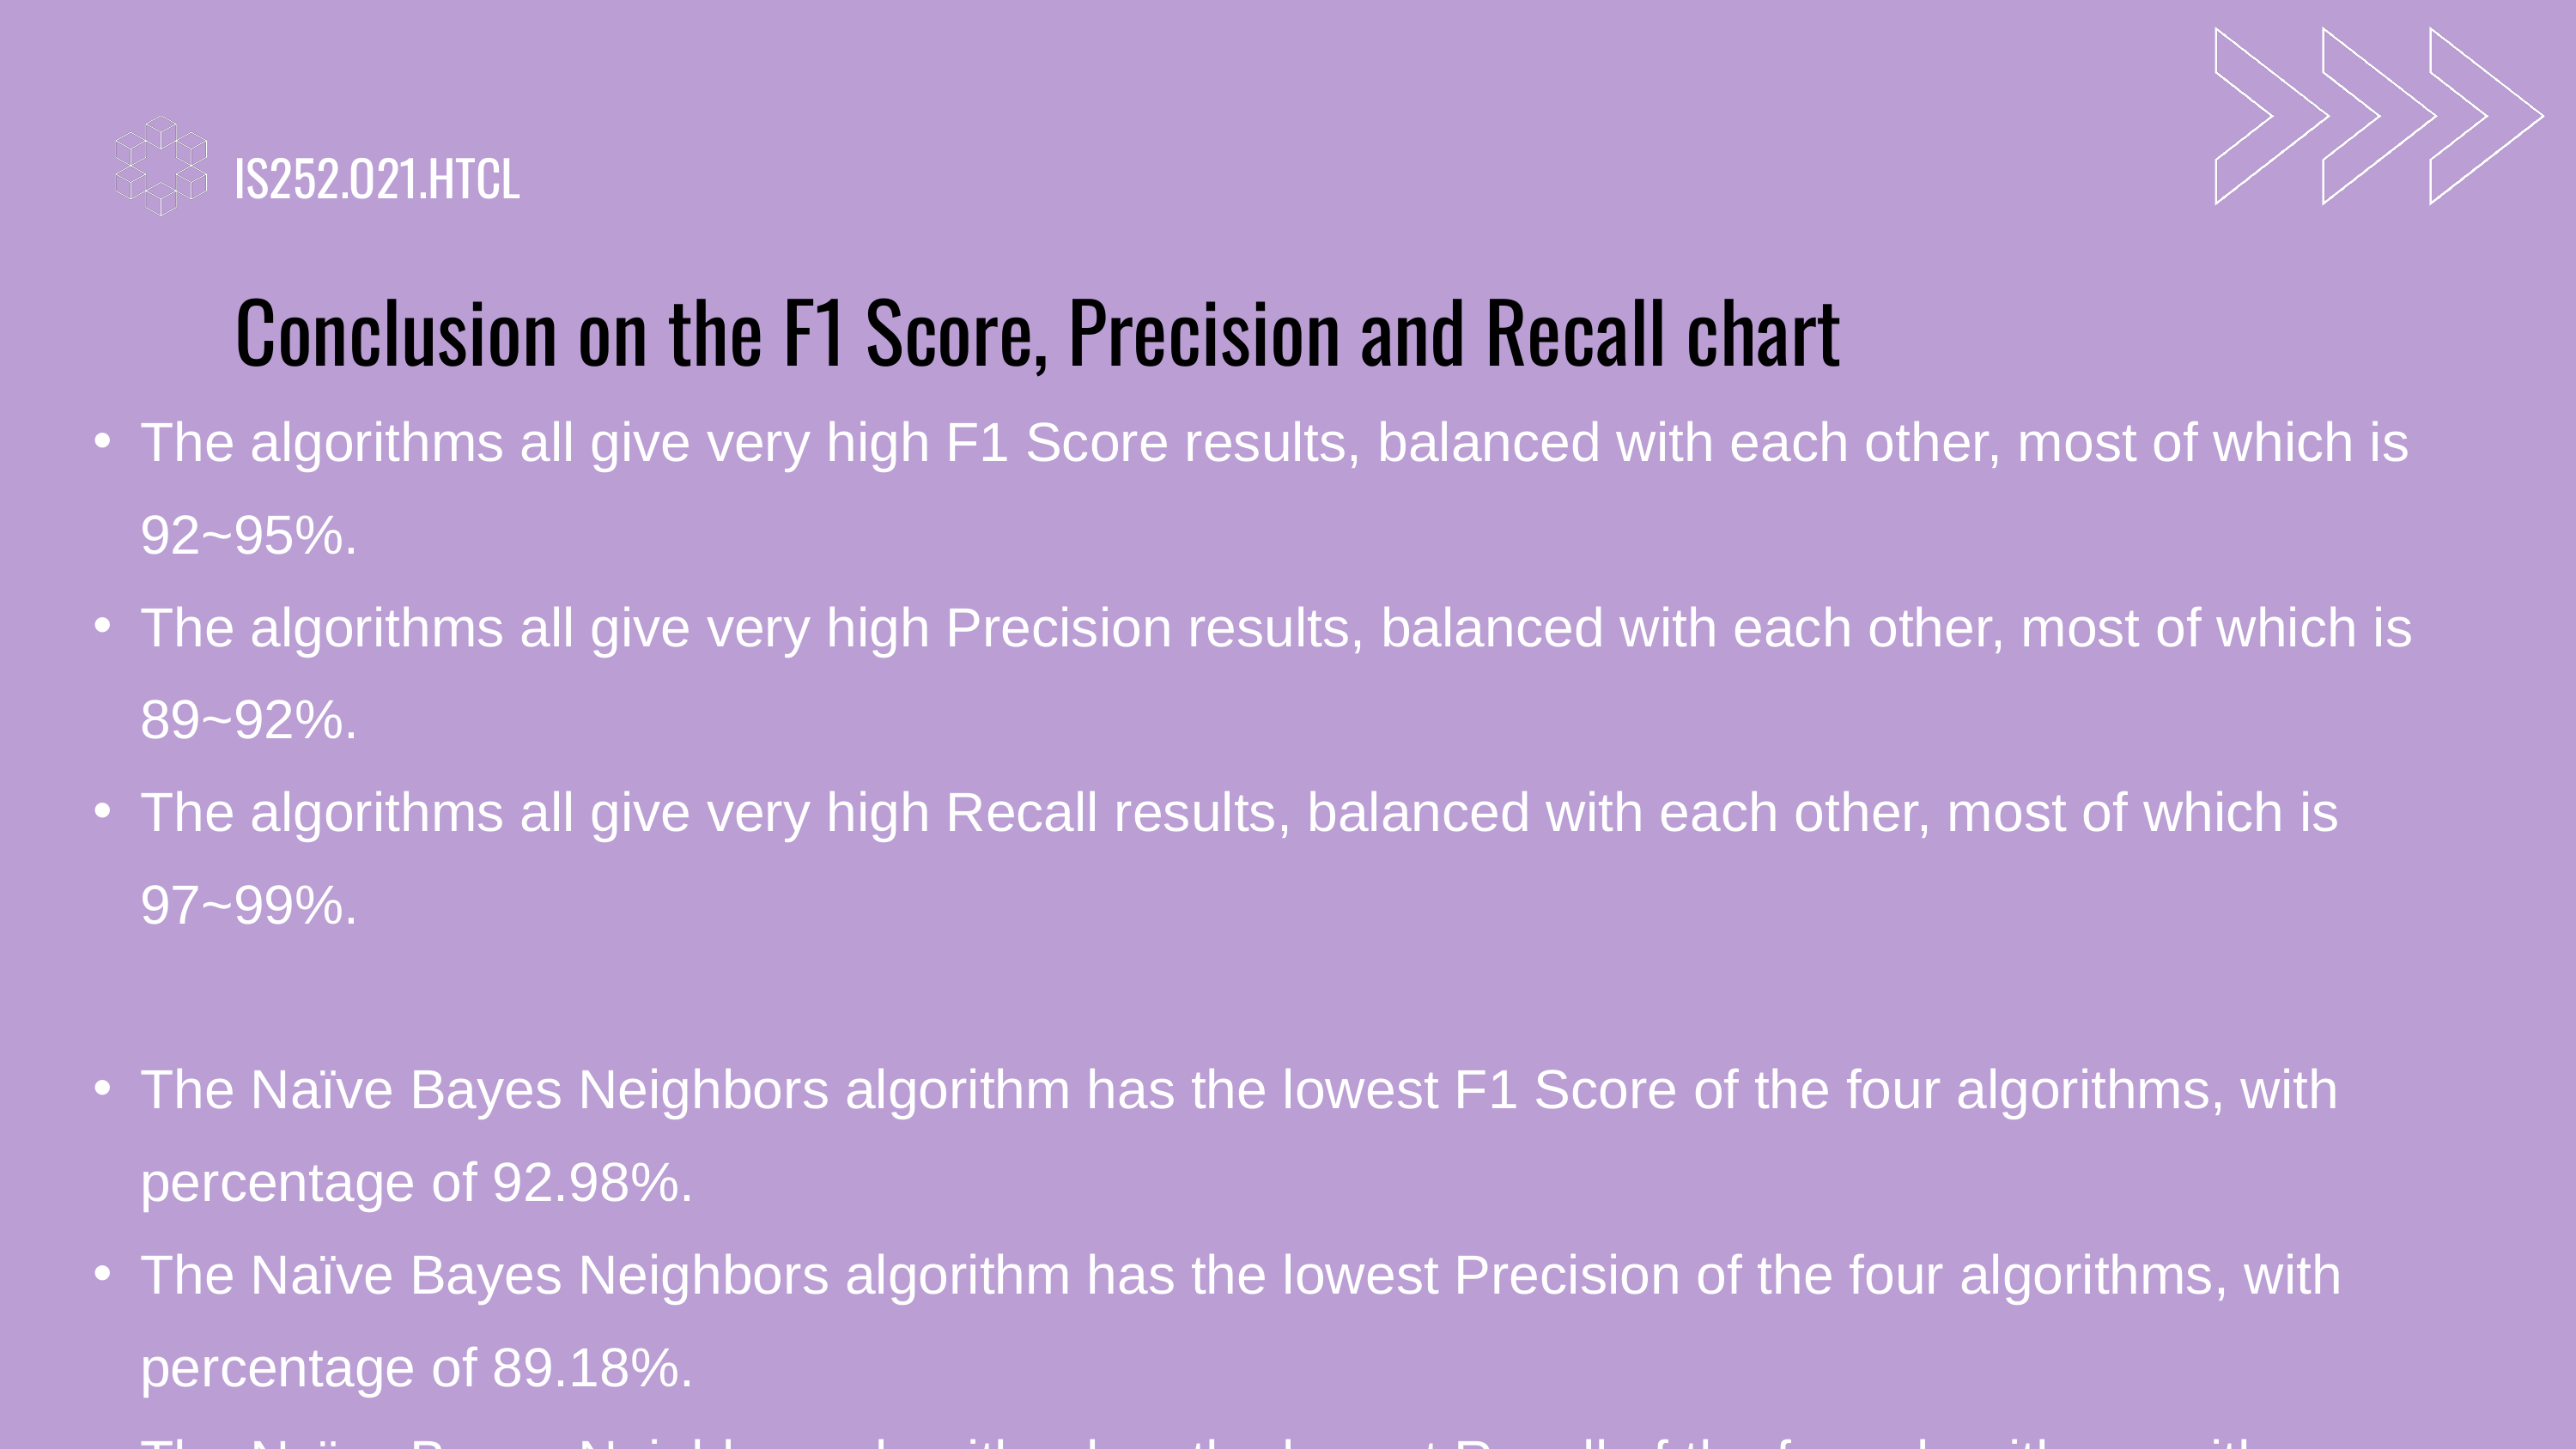

IS252.O21.HTCL
 Conclusion on the F1 Score, Precision and Recall chart
The algorithms all give very high F1 Score results, balanced with each other, most of which is 92~95%.
The algorithms all give very high Precision results, balanced with each other, most of which is 89~92%.
The algorithms all give very high Recall results, balanced with each other, most of which is 97~99%.

The Naïve Bayes Neighbors algorithm has the lowest F1 Score of the four algorithms, with percentage of 92.98%.
The Naïve Bayes Neighbors algorithm has the lowest Precision of the four algorithms, with percentage of 89.18%.
The Naïve Bayes Neighbors algorithm has the lowest Recall of the four algorithms, with percentage of 97.12%.